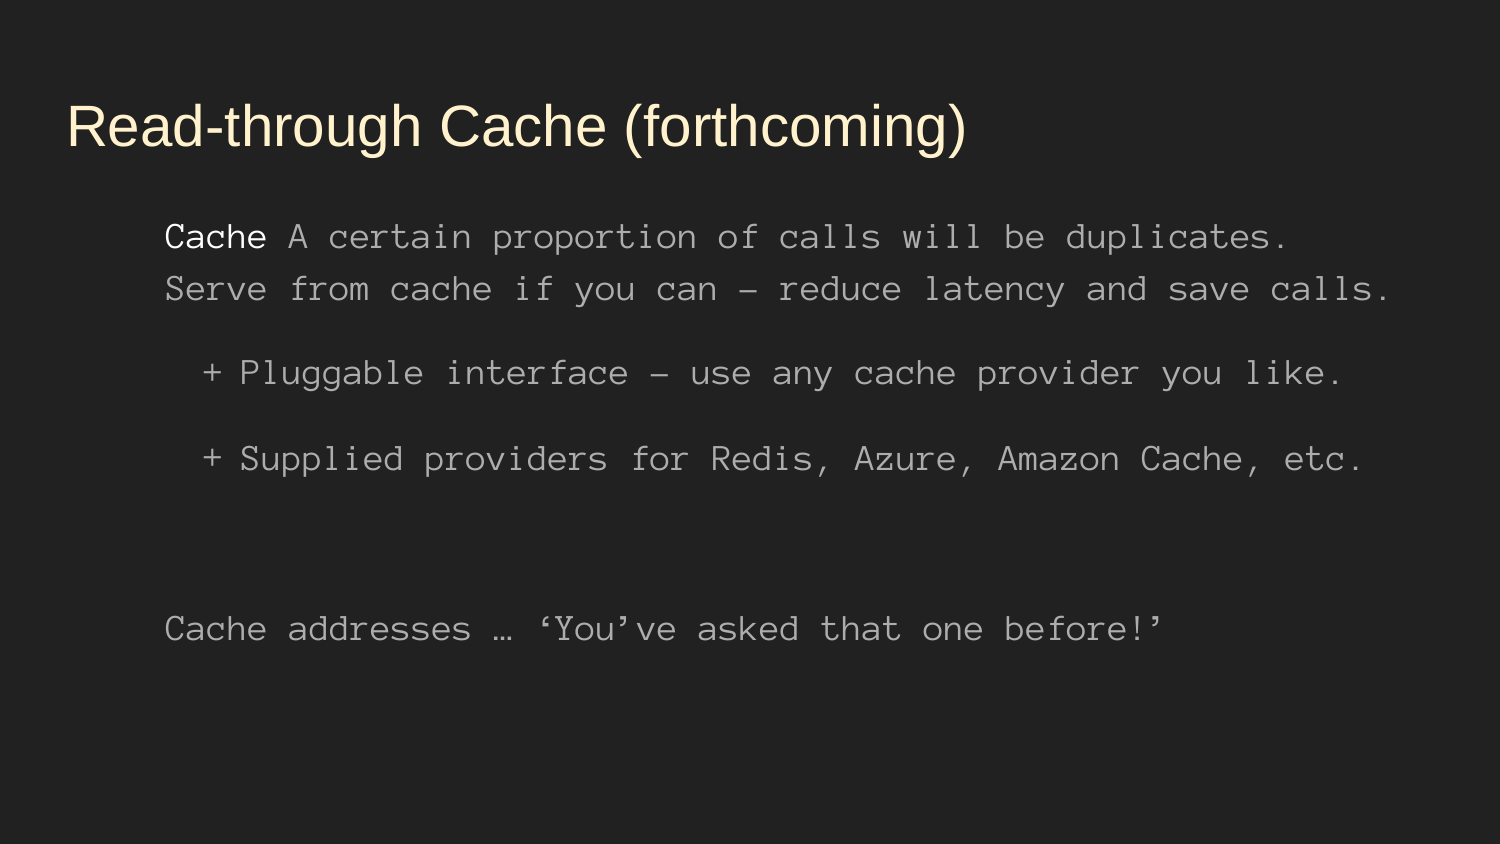

# Read-through Cache (forthcoming)
Cache A certain proportion of calls will be duplicates.  Serve from cache if you can - reduce latency and save calls.
Pluggable interface - use any cache provider you like.
Supplied providers for Redis, Azure, Amazon Cache, etc.

Cache addresses … ‘You’ve asked that one before!’